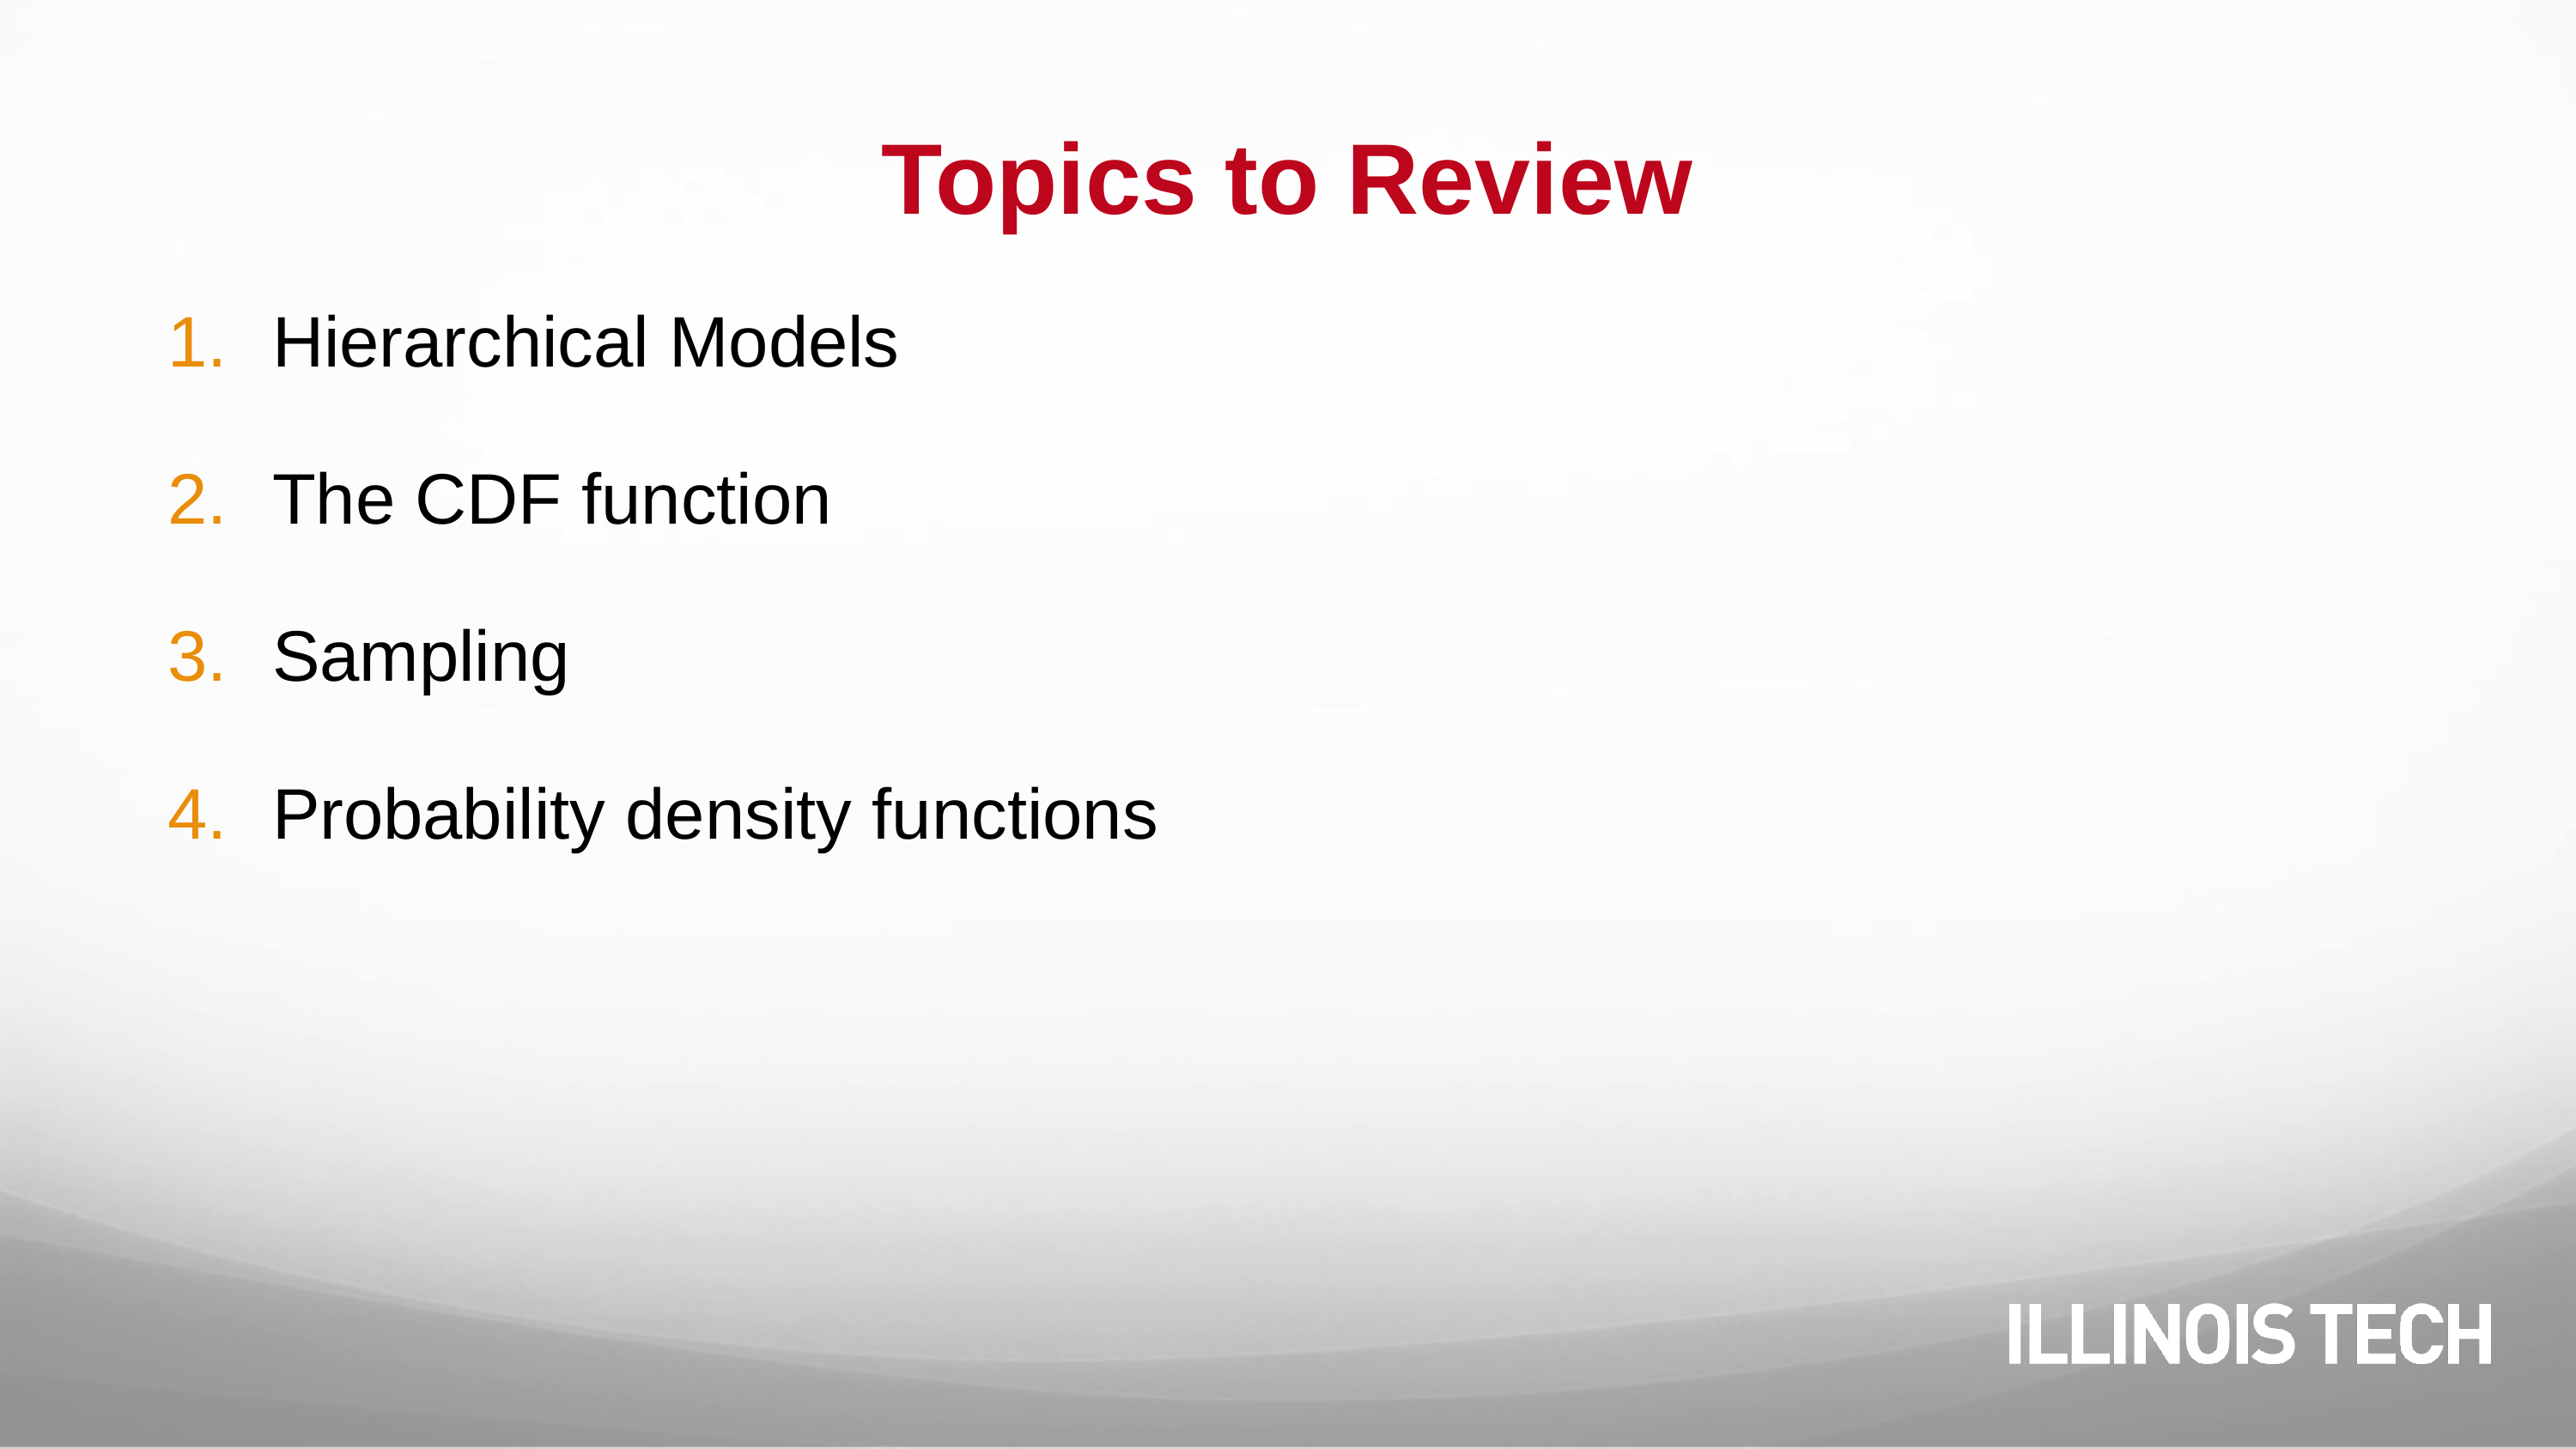

# Topics to Review
Hierarchical Models
The CDF function
Sampling
Probability density functions